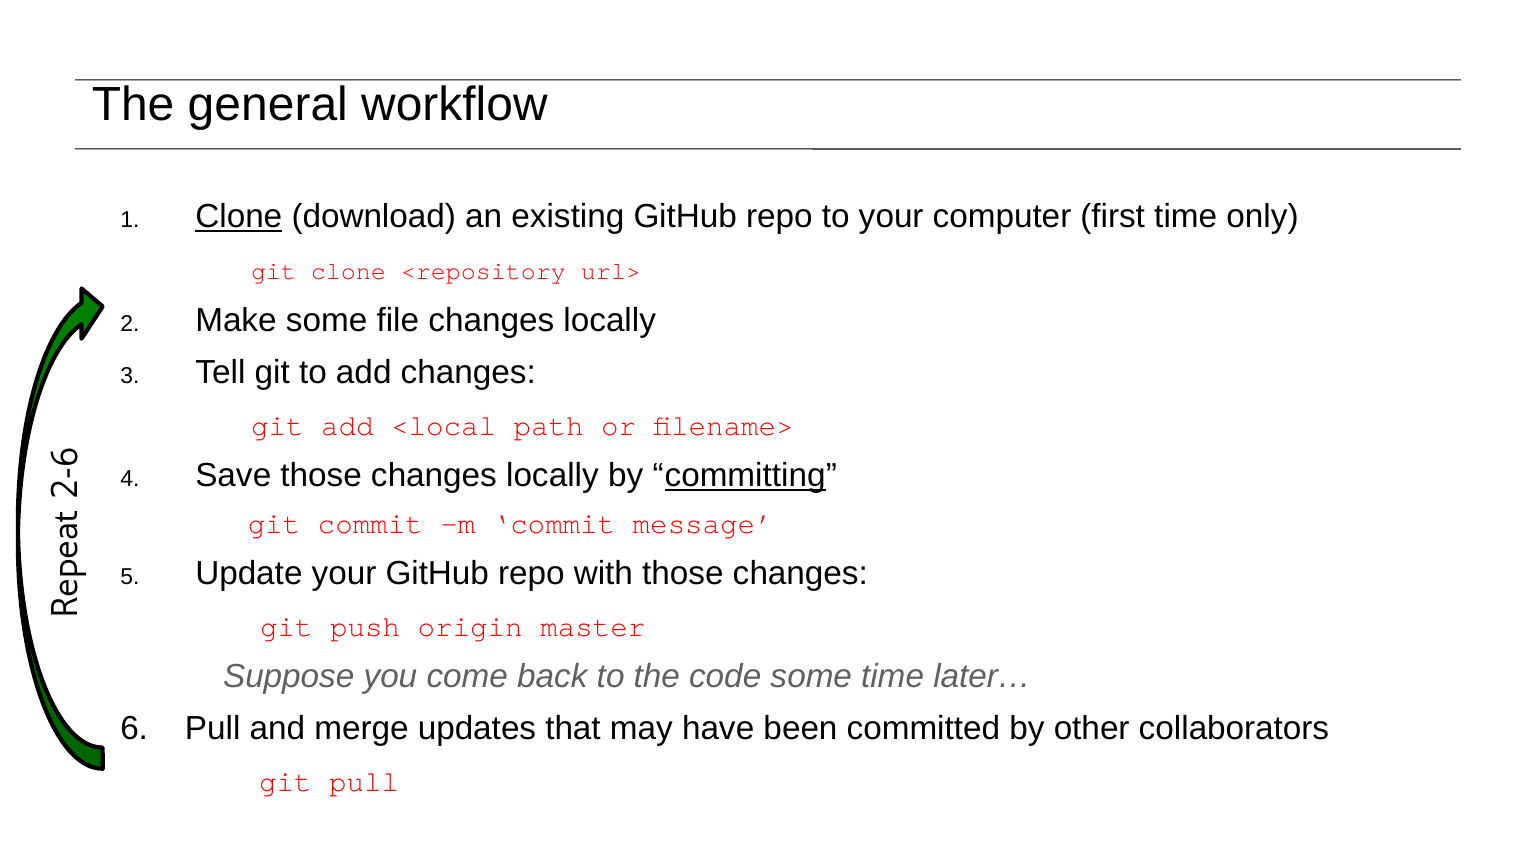

# The general workflow
Clone (download) an existing GitHub repo to your computer (first time only)
      git clone <repository url>
Make some file changes locally
Tell git to add changes:
      git add <local path or filename>
Save those changes locally by “committing”
   git commit –m ‘commit message’
Update your GitHub repo with those changes:
       git push origin master
   Suppose you come back to the code some time later…
6.    Pull and merge updates that may have been committed by other collaborators
               git pull

Repeat 2-6